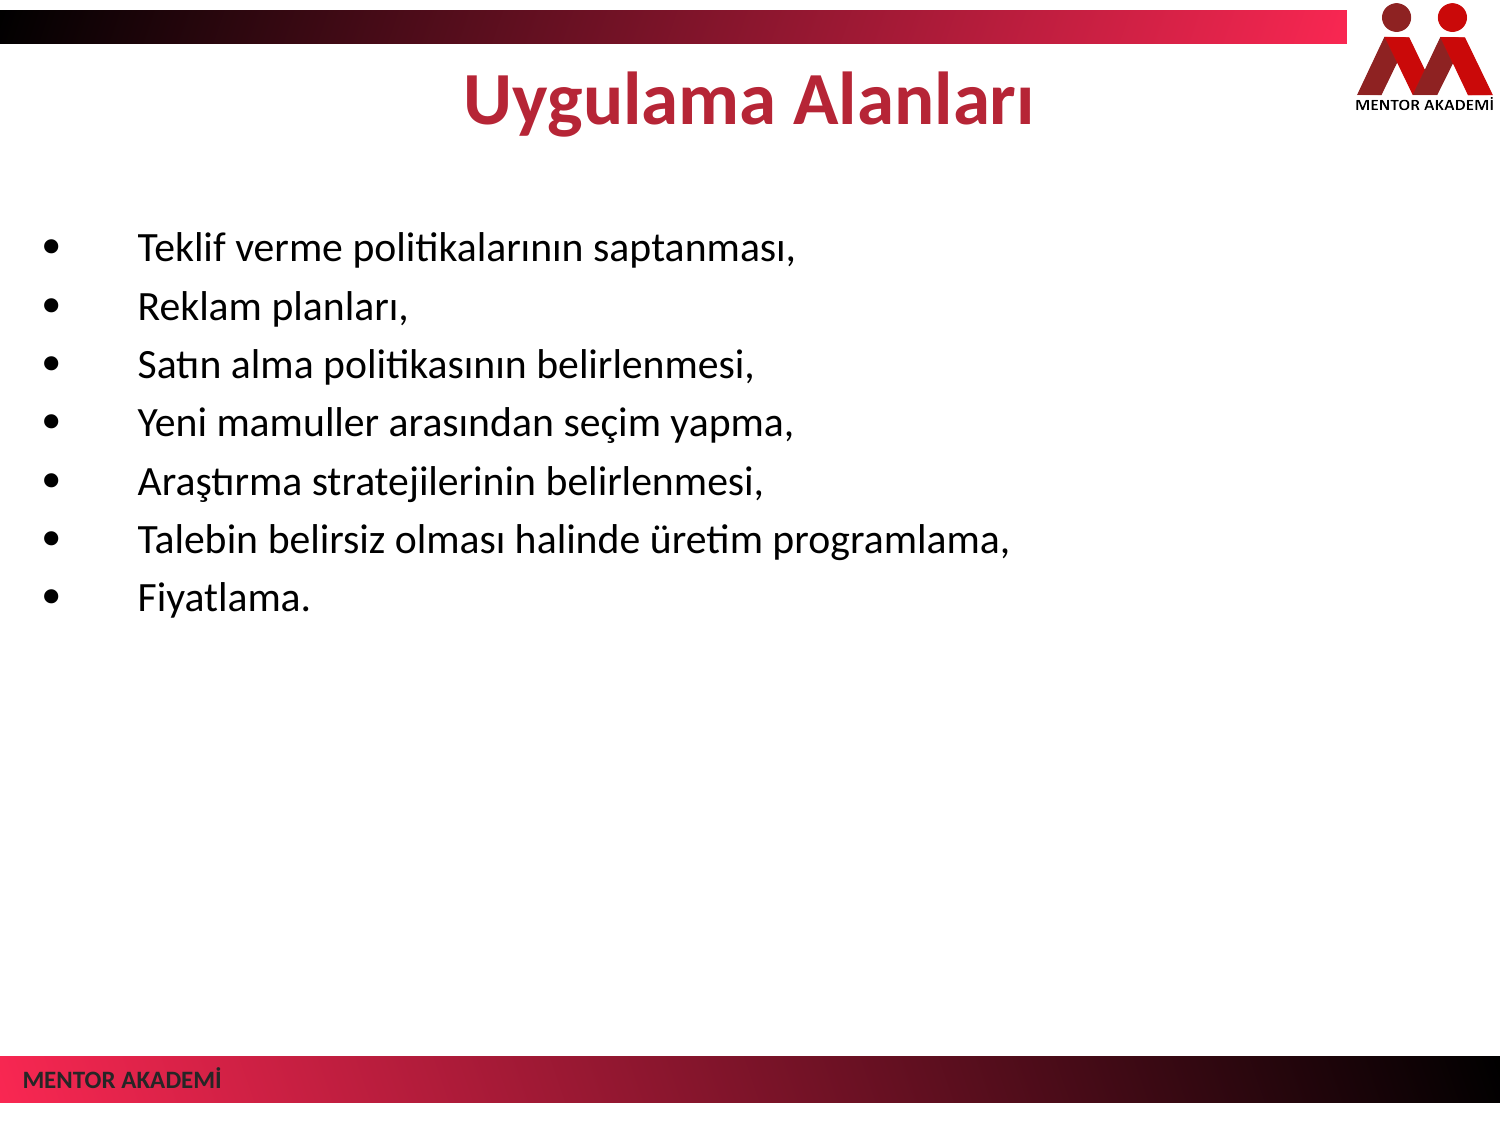

# Uygulama Alanları
•        Teklif verme politikalarının saptanması,
•        Reklam planları,
•        Satın alma politikasının belirlenmesi,
•        Yeni mamuller arasından seçim yapma,
•        Araştırma stratejilerinin belirlenmesi,
•        Talebin belirsiz olması halinde üretim programlama,
•        Fiyatlama.